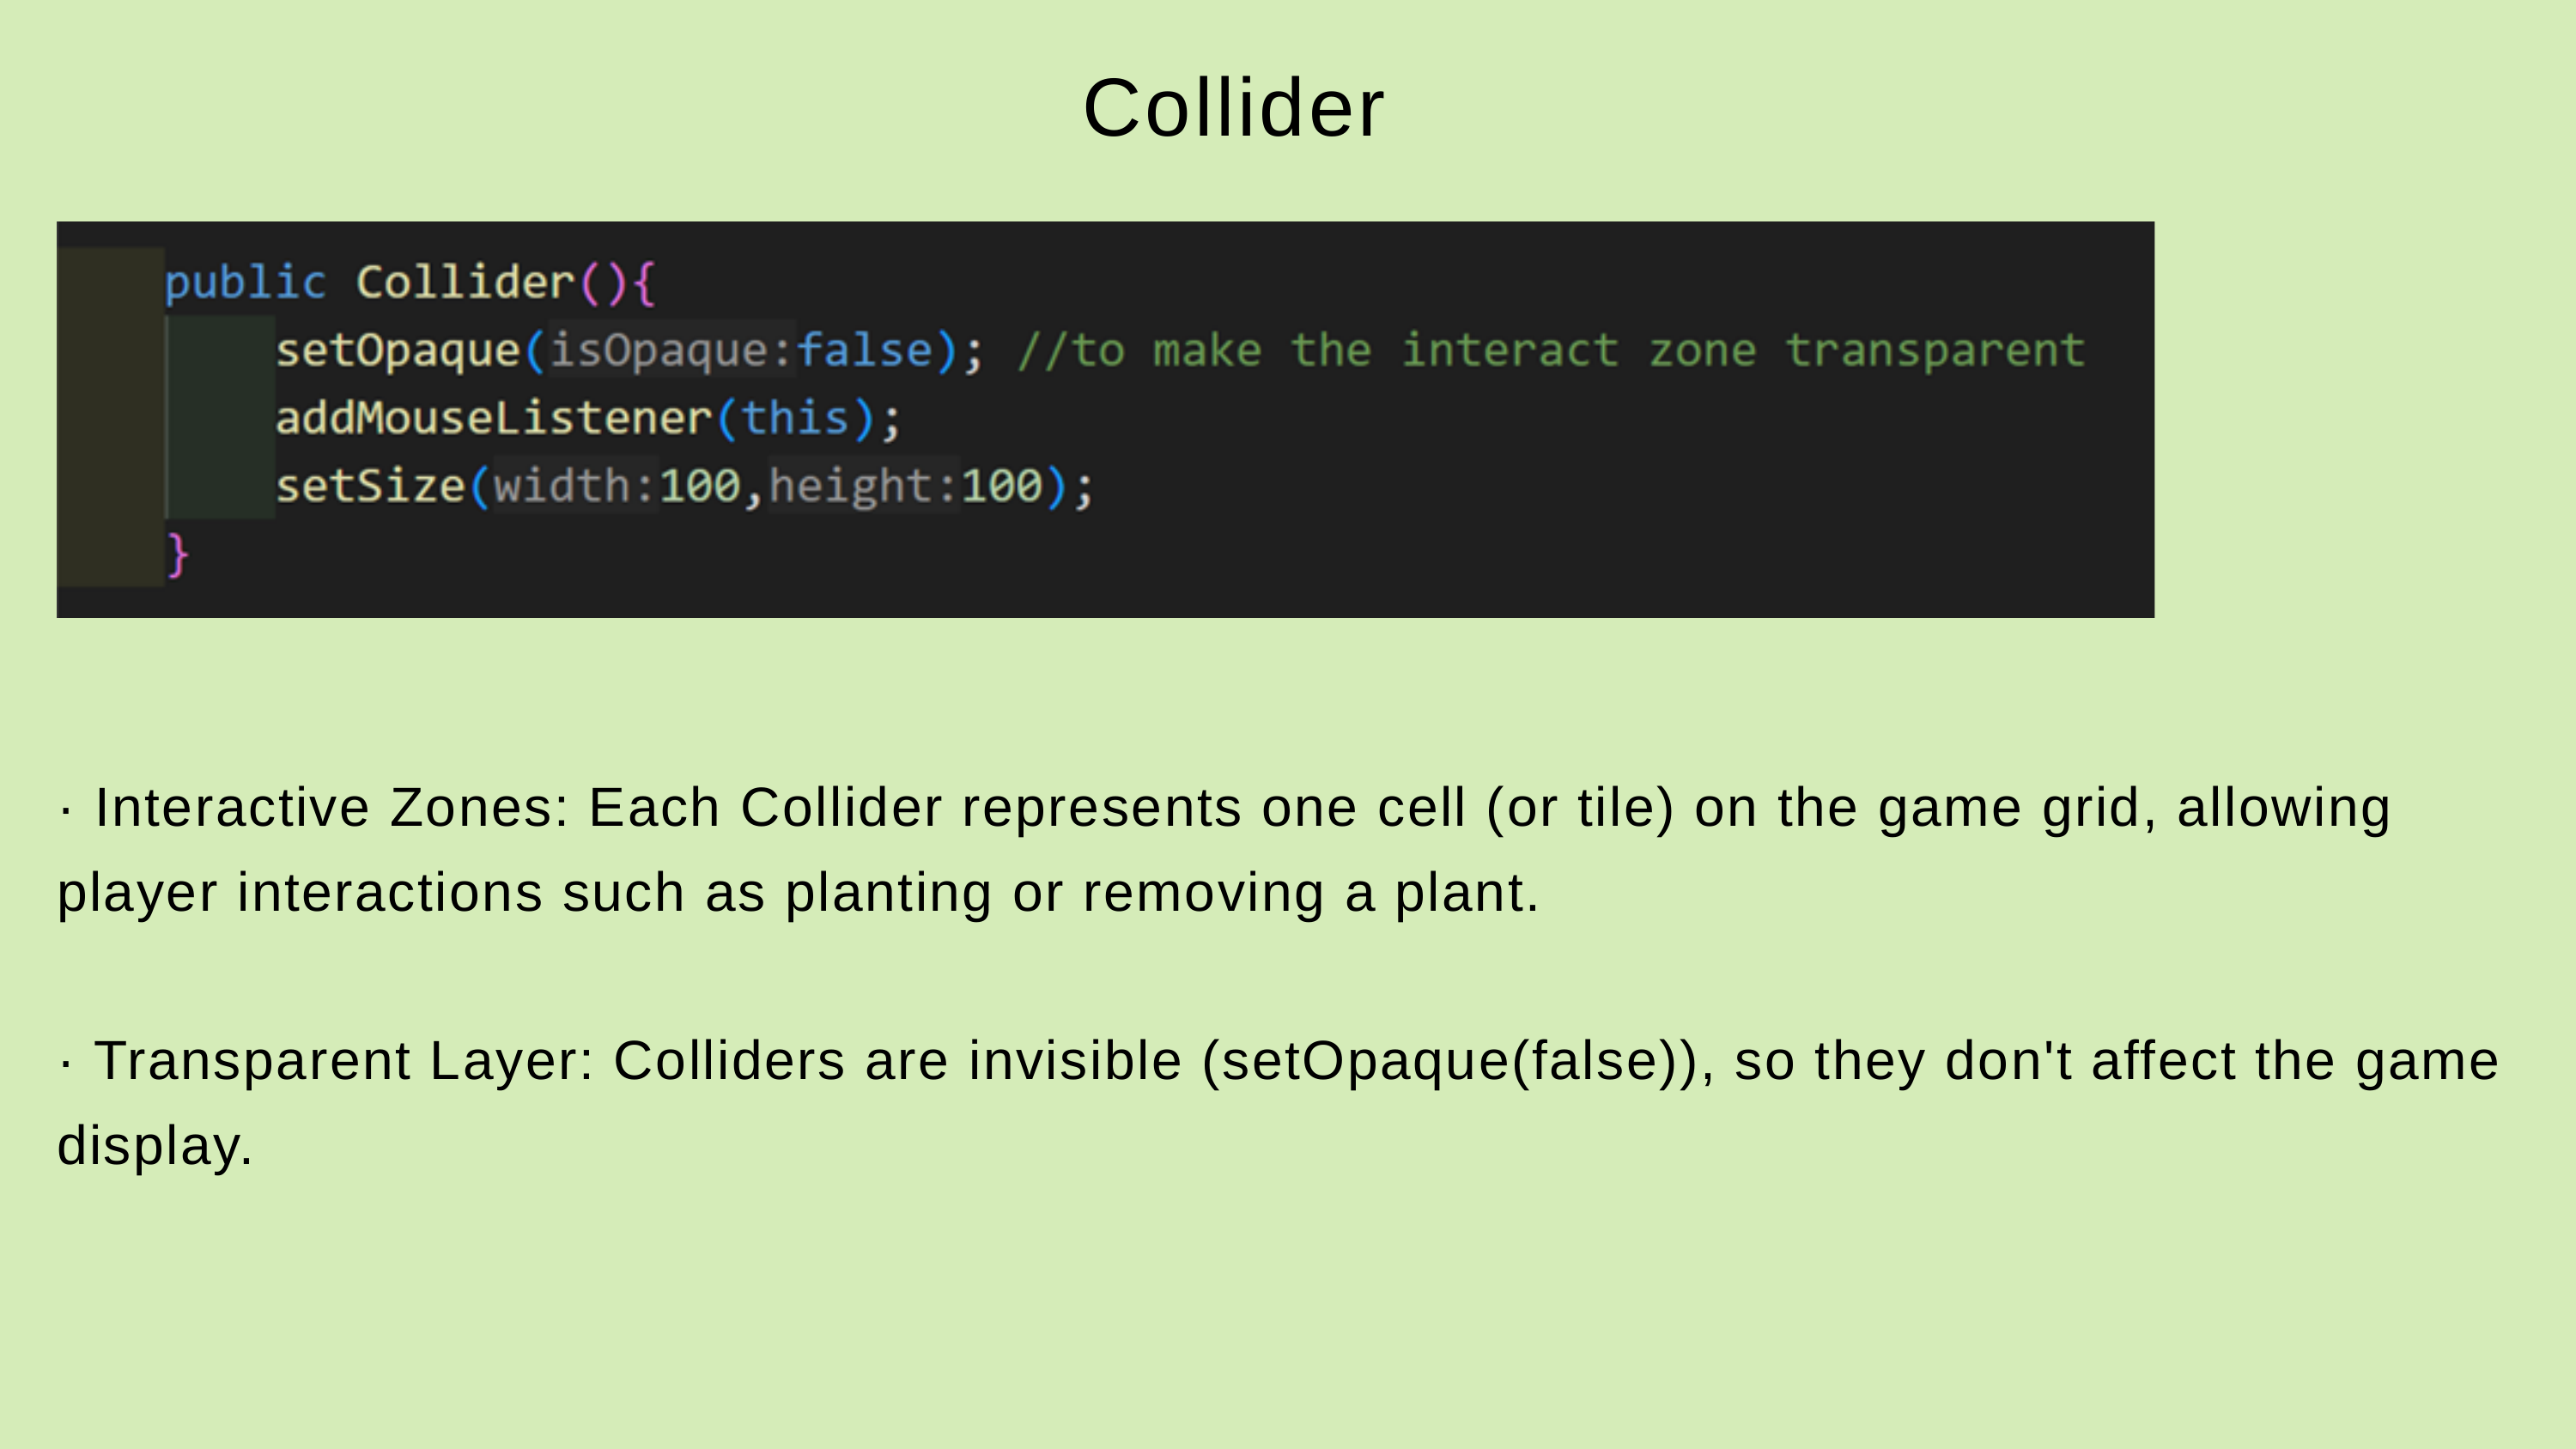

Collider

· Interactive Zones: Each Collider represents one cell (or tile) on the game grid, allowing player interactions such as planting or removing a plant.

· Transparent Layer: Colliders are invisible (setOpaque(false)), so they don't affect the game display.